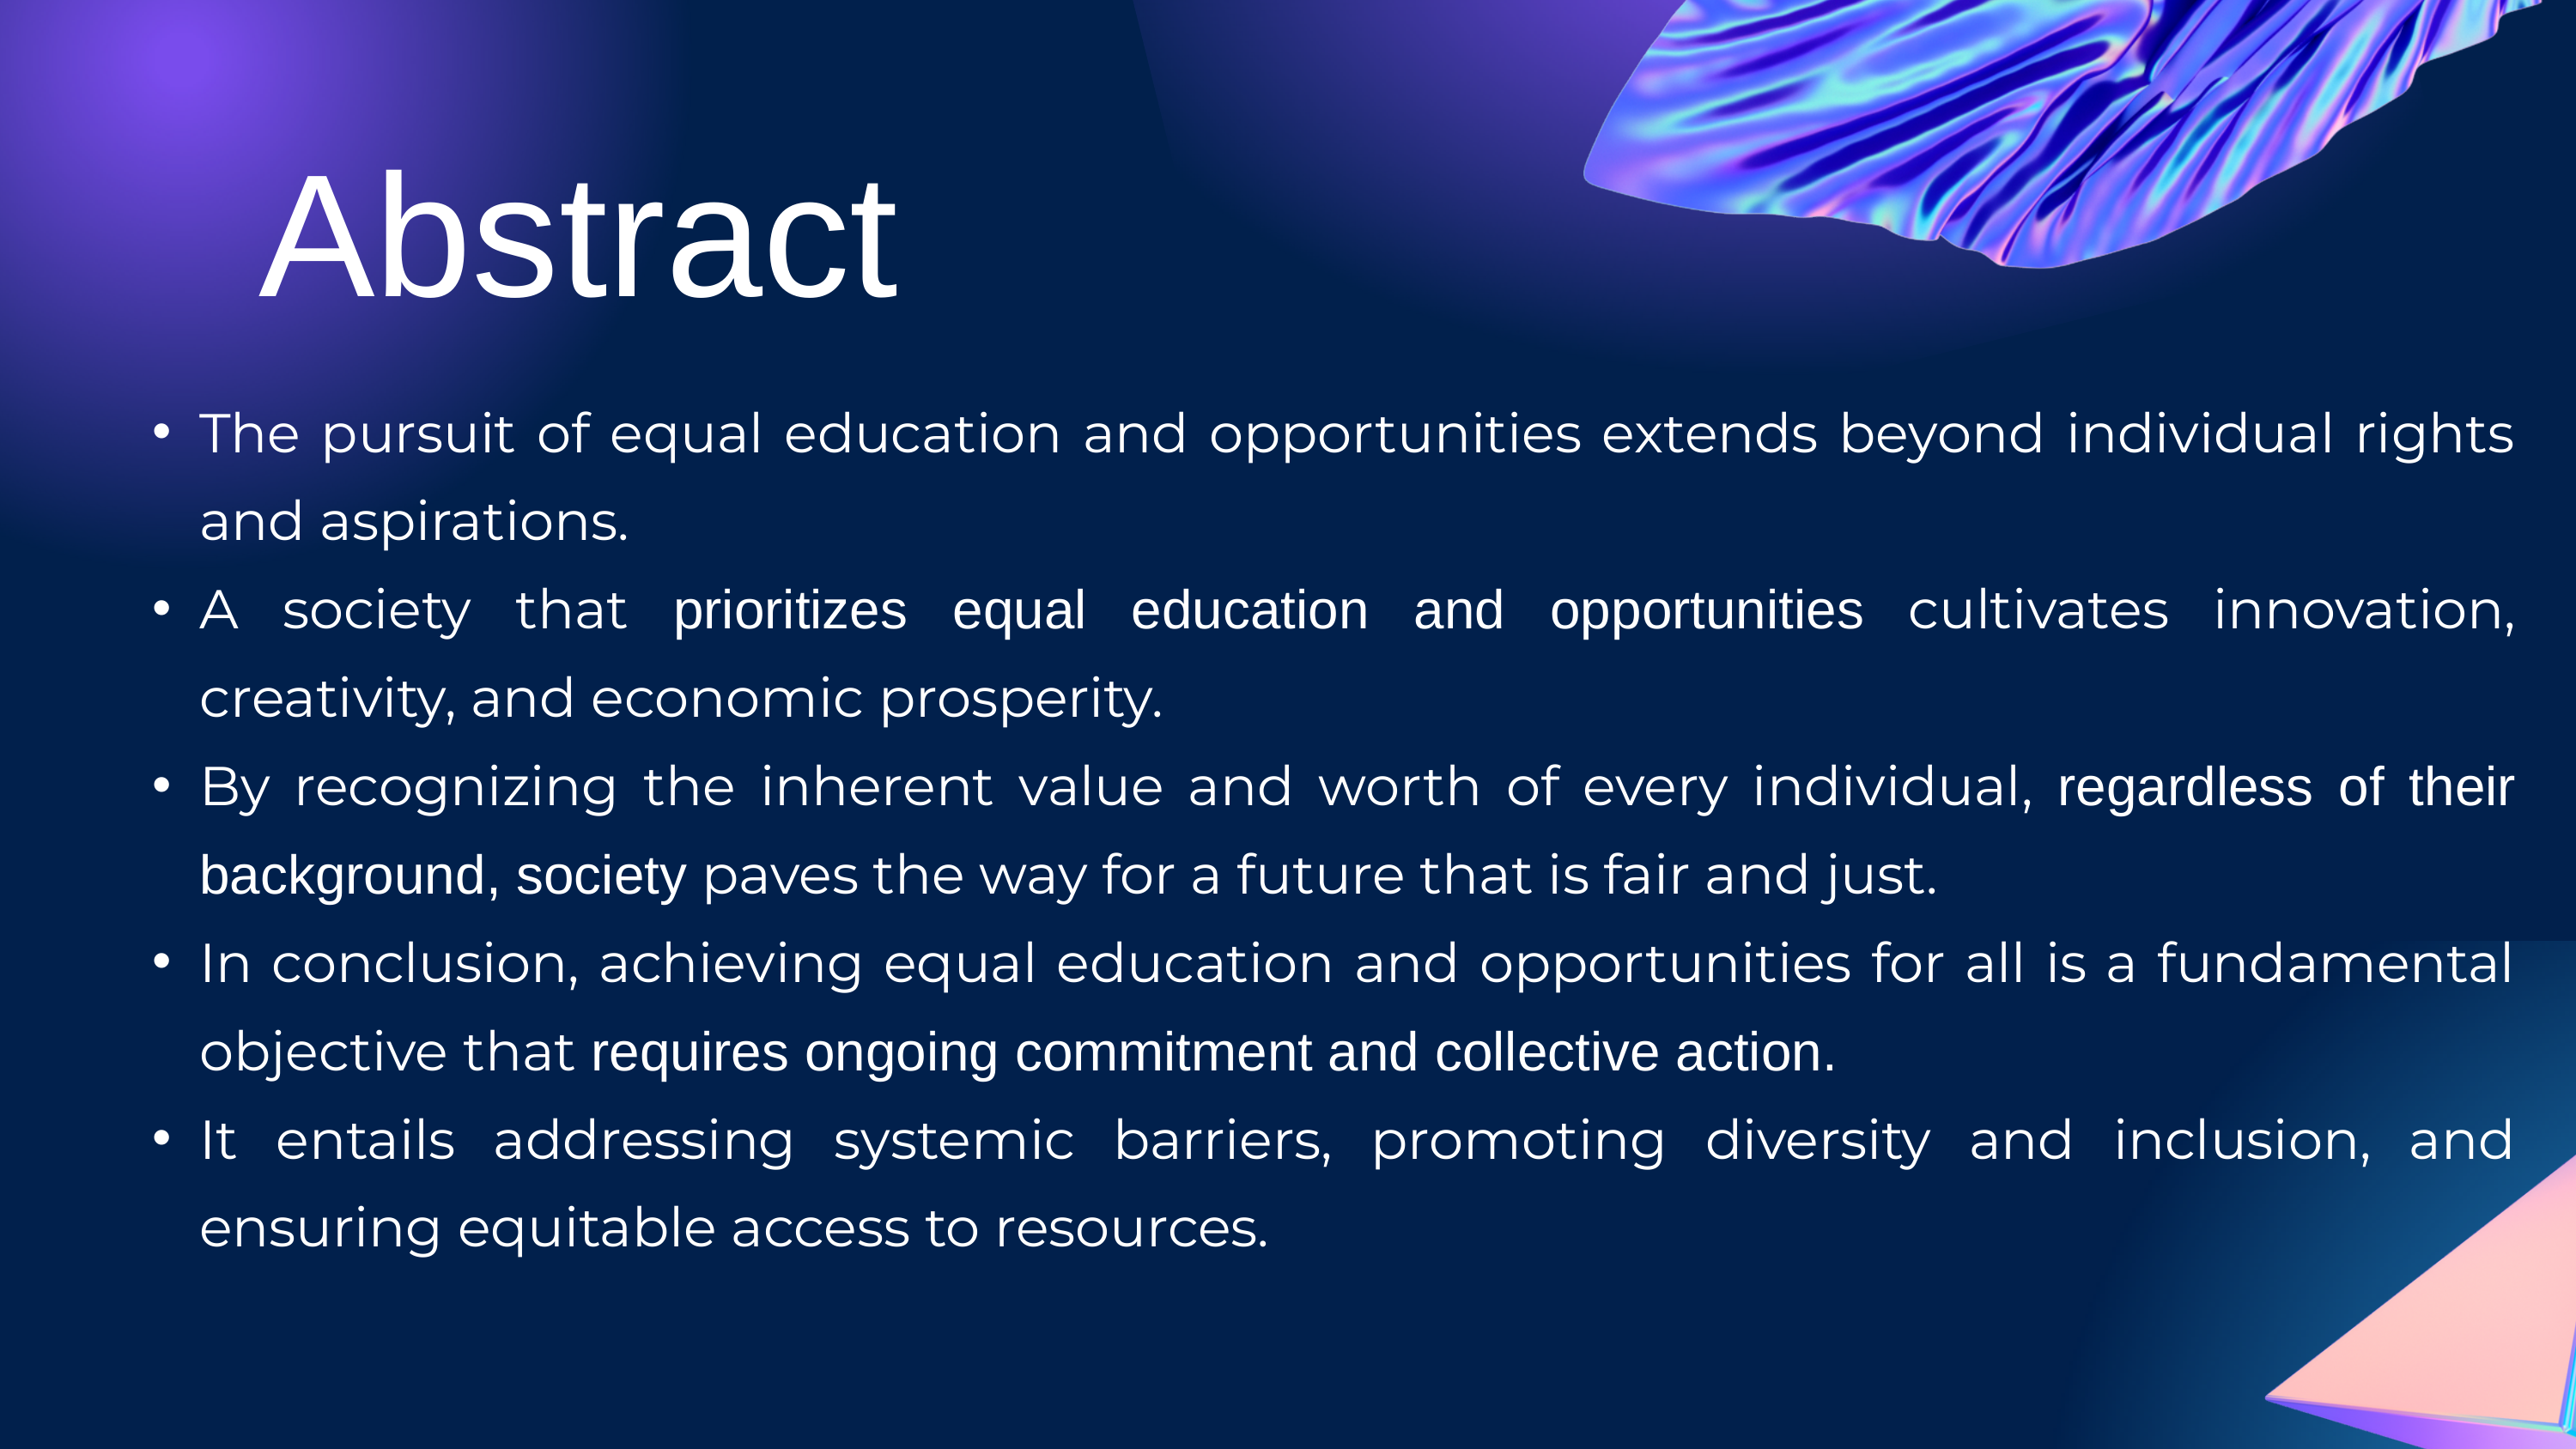

Abstract
The pursuit of equal education and opportunities extends beyond individual rights and aspirations.
A society that prioritizes equal education and opportunities cultivates innovation, creativity, and economic prosperity.
By recognizing the inherent value and worth of every individual, regardless of their background, society paves the way for a future that is fair and just.
In conclusion, achieving equal education and opportunities for all is a fundamental objective that requires ongoing commitment and collective action.
It entails addressing systemic barriers, promoting diversity and inclusion, and ensuring equitable access to resources.